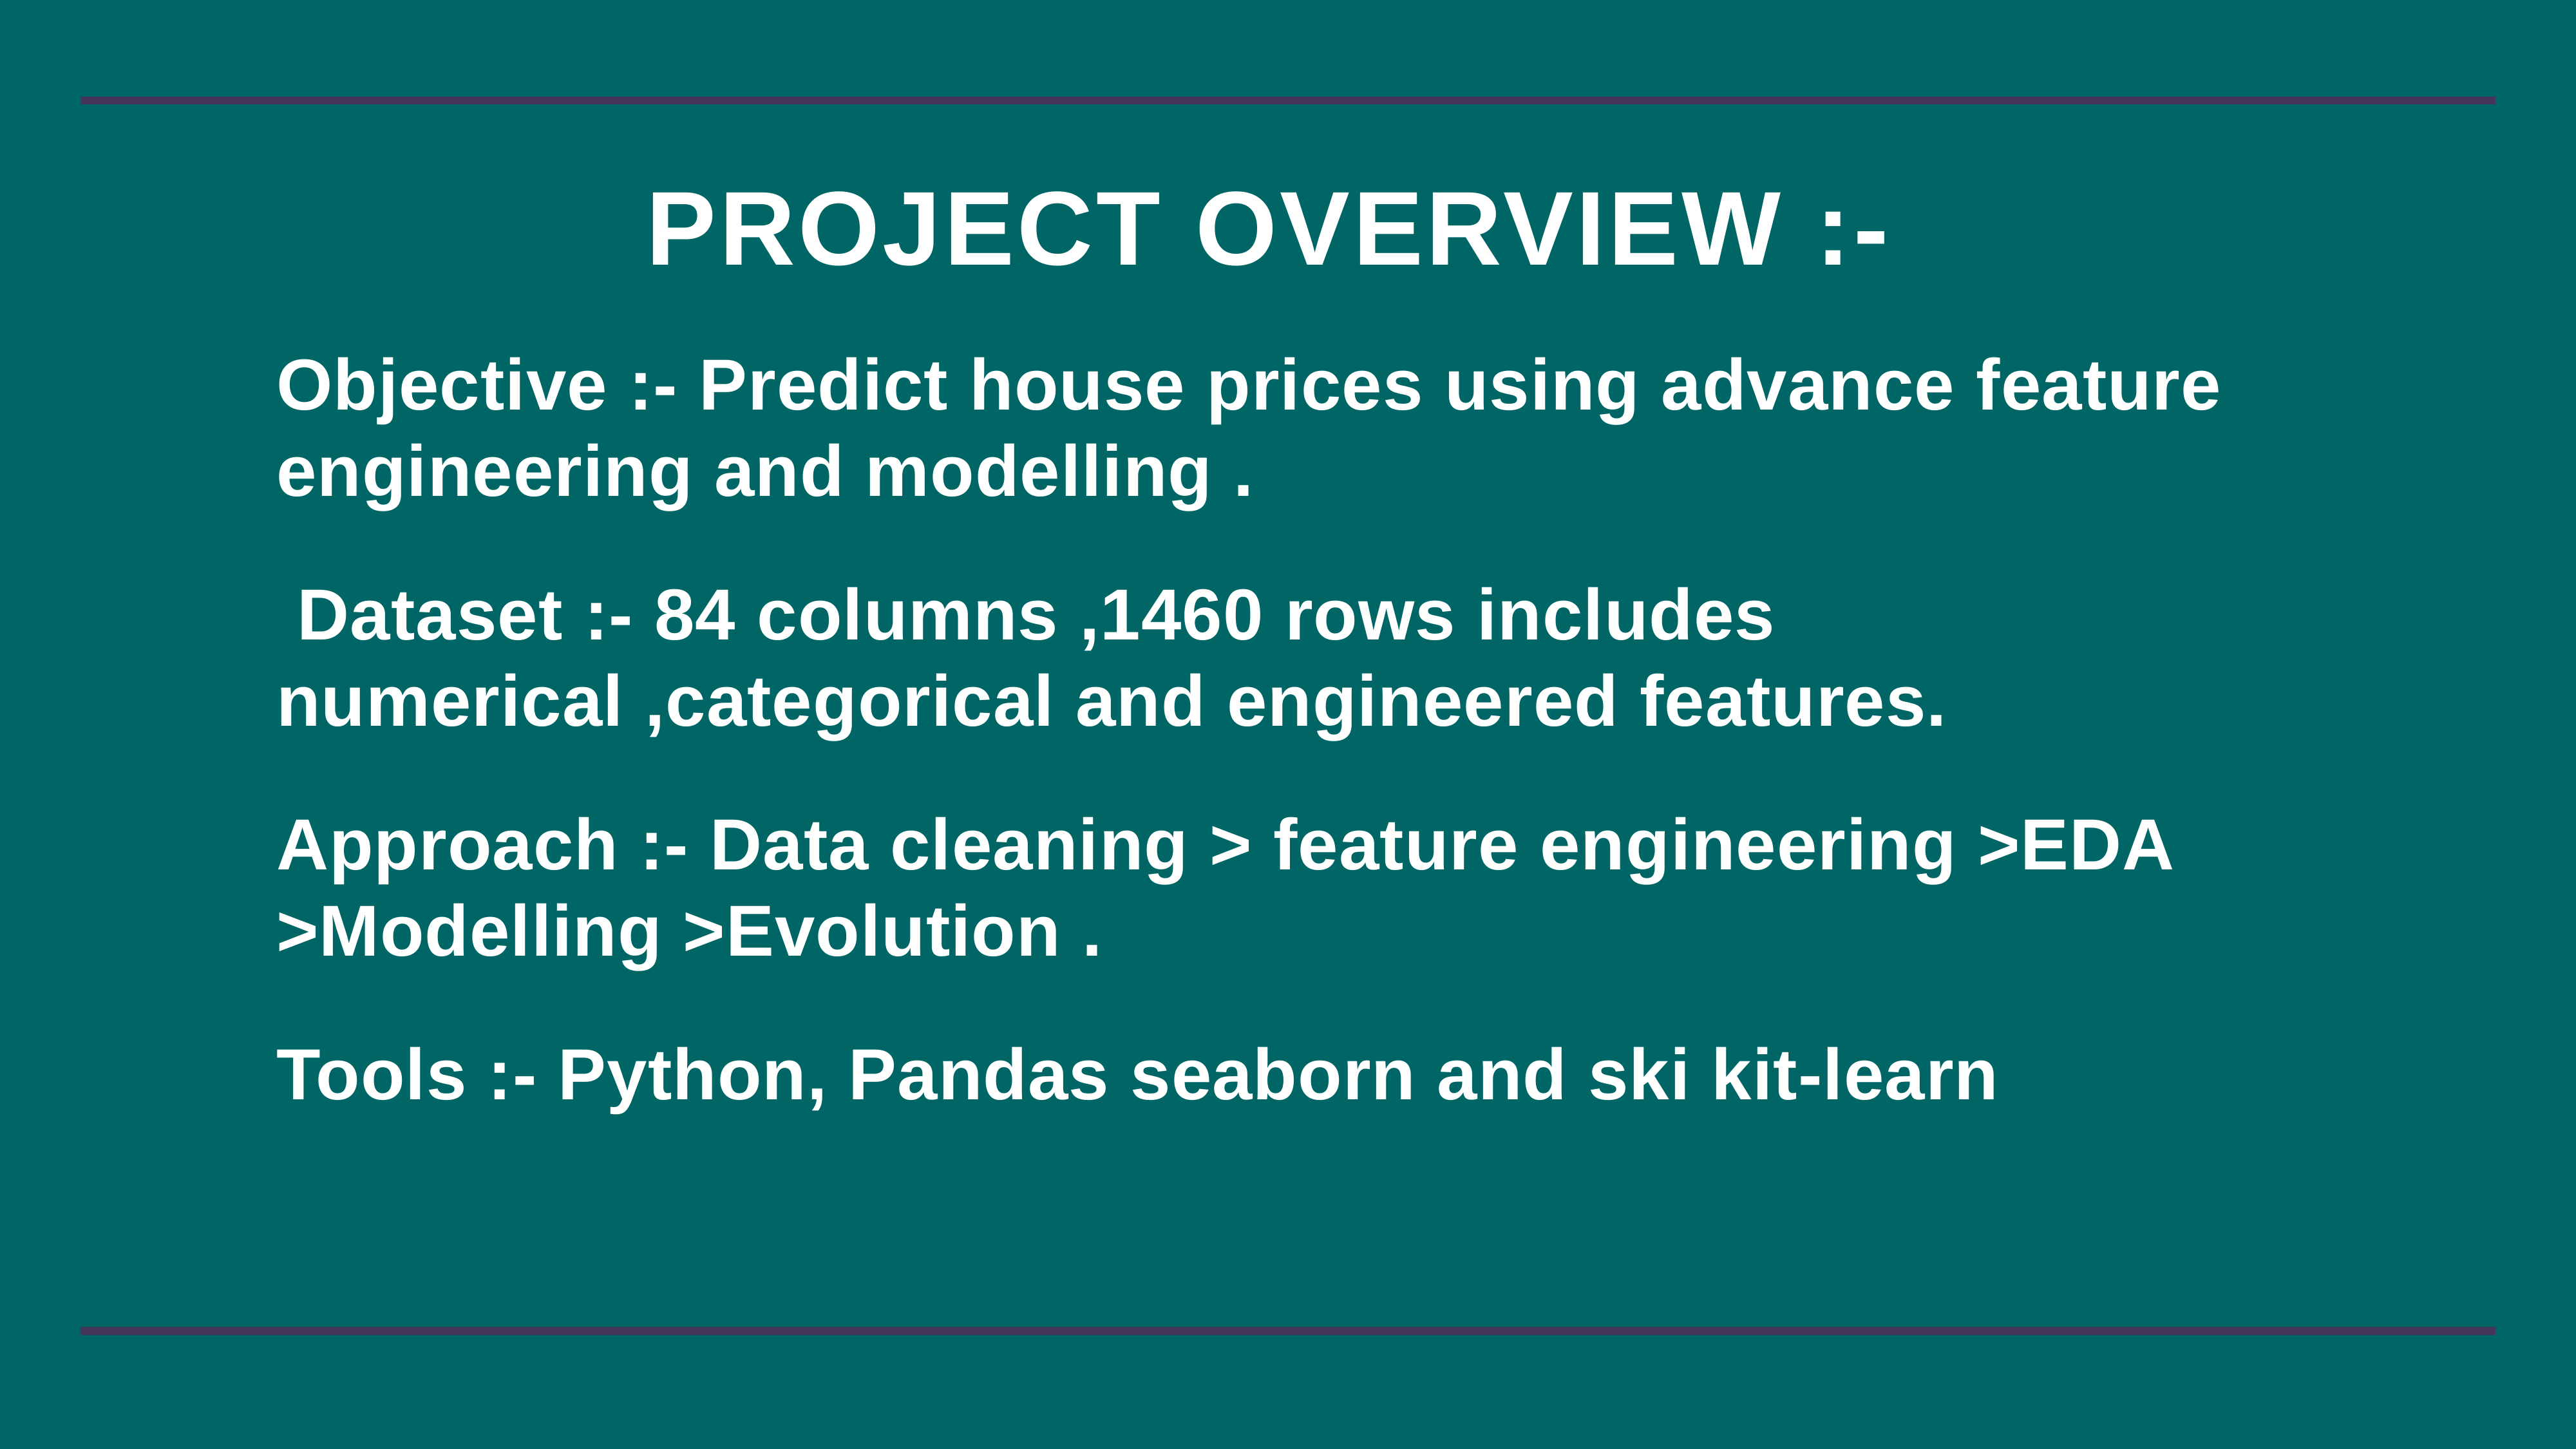

# Project Overview :-
Objective :- Predict house prices using advance feature engineering and modelling .
 Dataset :- 84 columns ,1460 rows includes numerical ,categorical and engineered features.
Approach :- Data cleaning > feature engineering >EDA >Modelling >Evolution .
Tools :- Python, Pandas seaborn and ski kit-learn